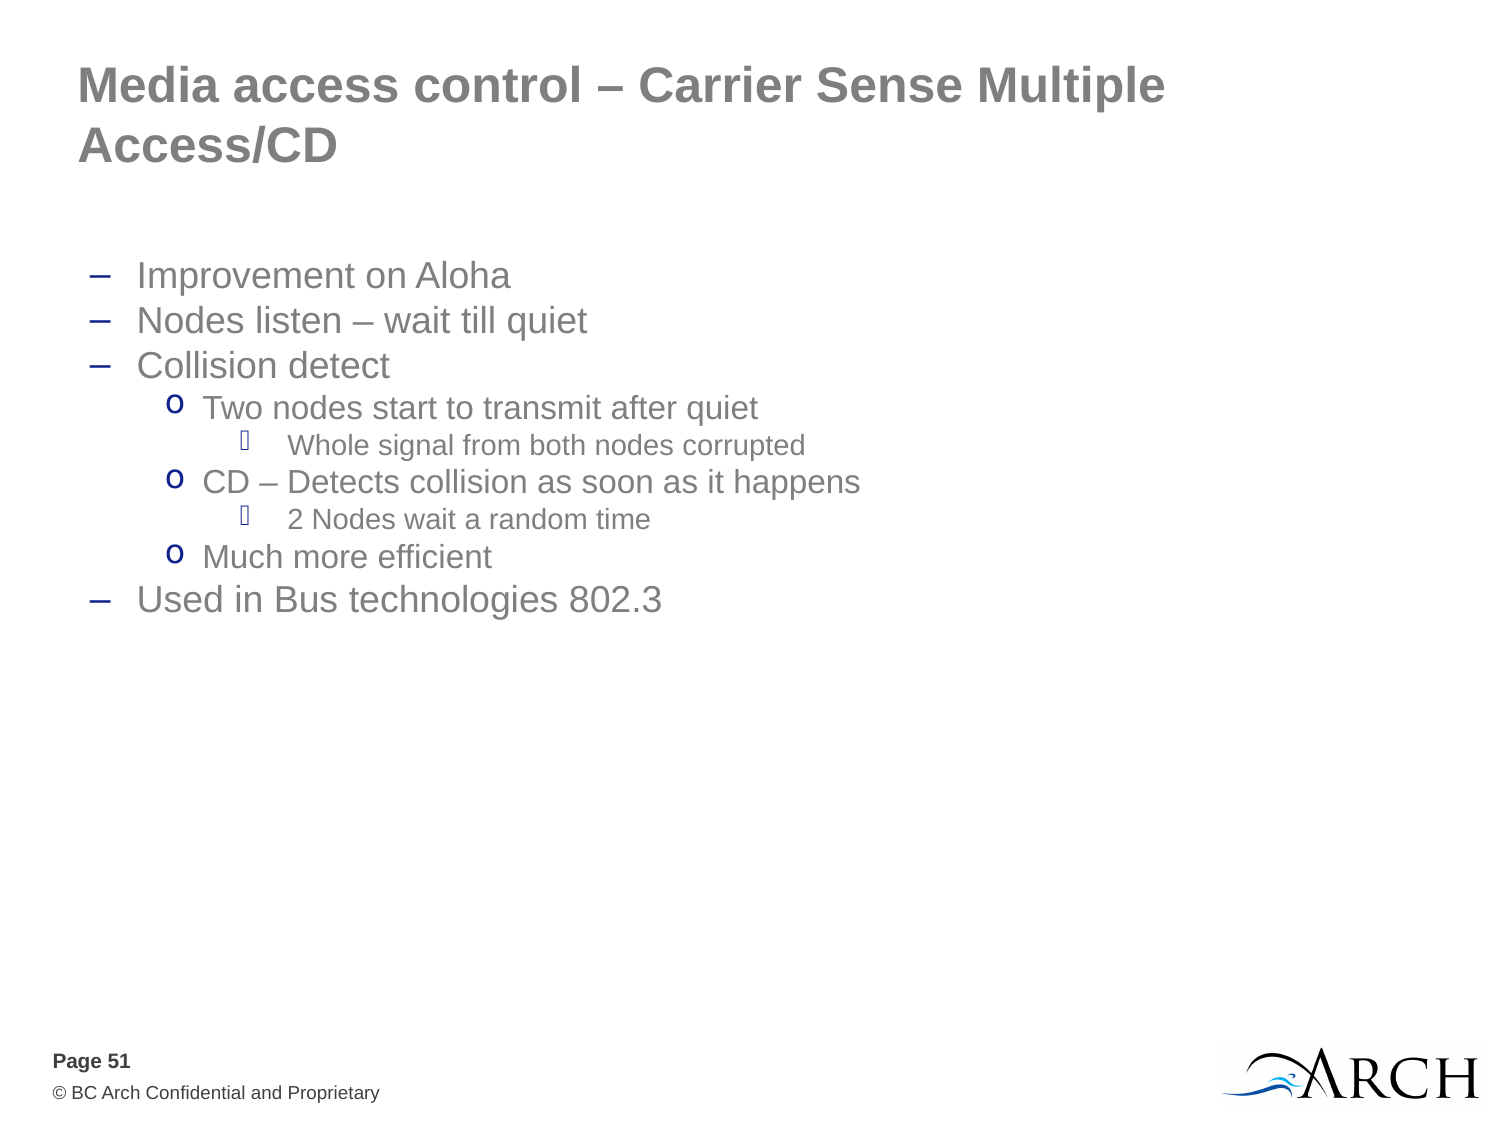

# Media access control – Carrier Sense Multiple Access/CD
Improvement on Aloha
Nodes listen – wait till quiet
Collision detect
Two nodes start to transmit after quiet
Whole signal from both nodes corrupted
CD – Detects collision as soon as it happens
2 Nodes wait a random time
Much more efficient
Used in Bus technologies 802.3